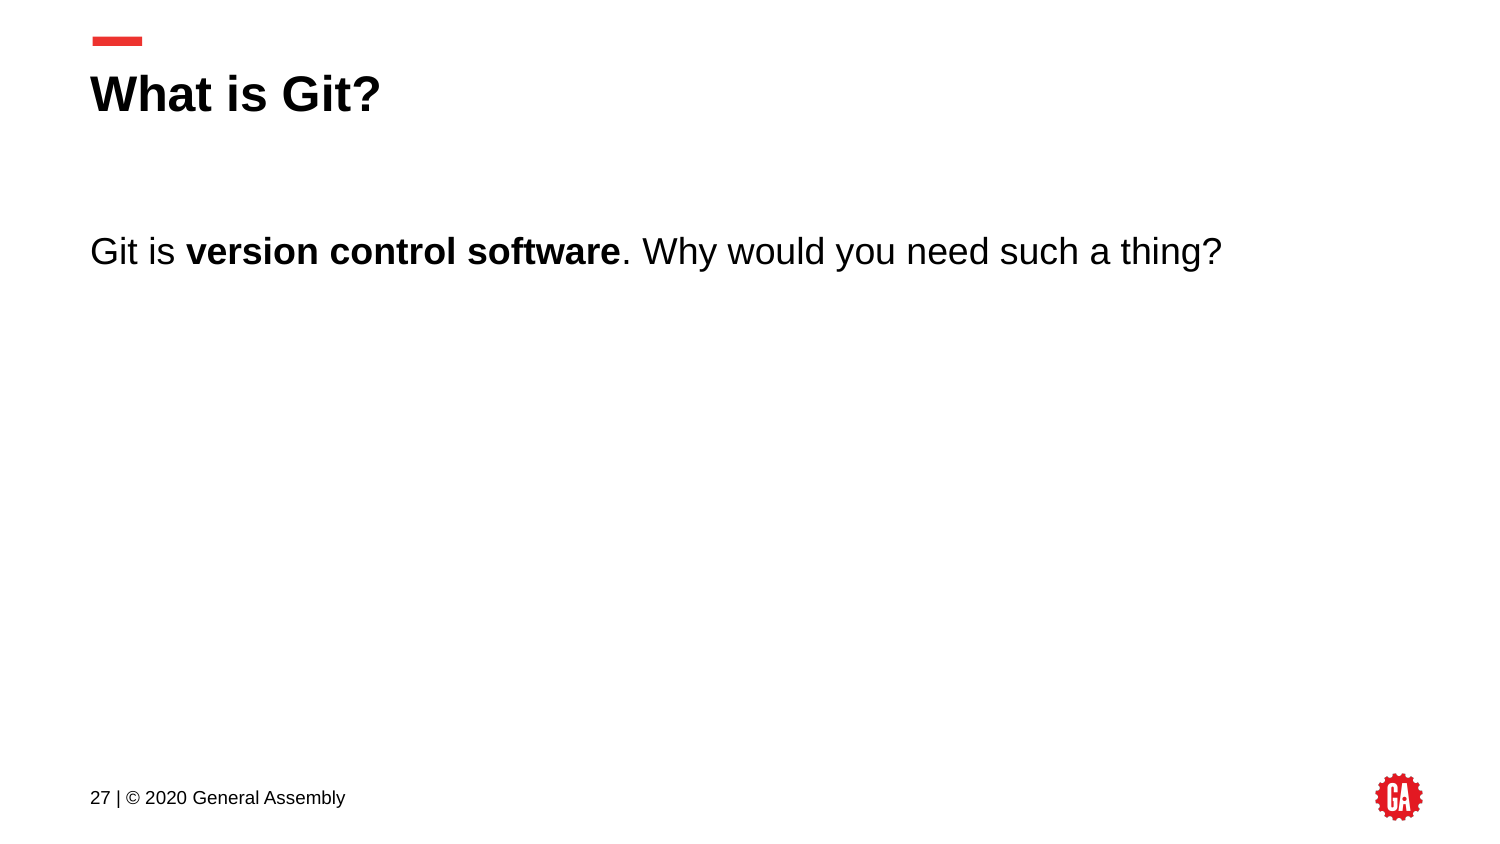

# What is Git?
Git is version control software. Why would you need such a thing?
27 | © 2020 General Assembly